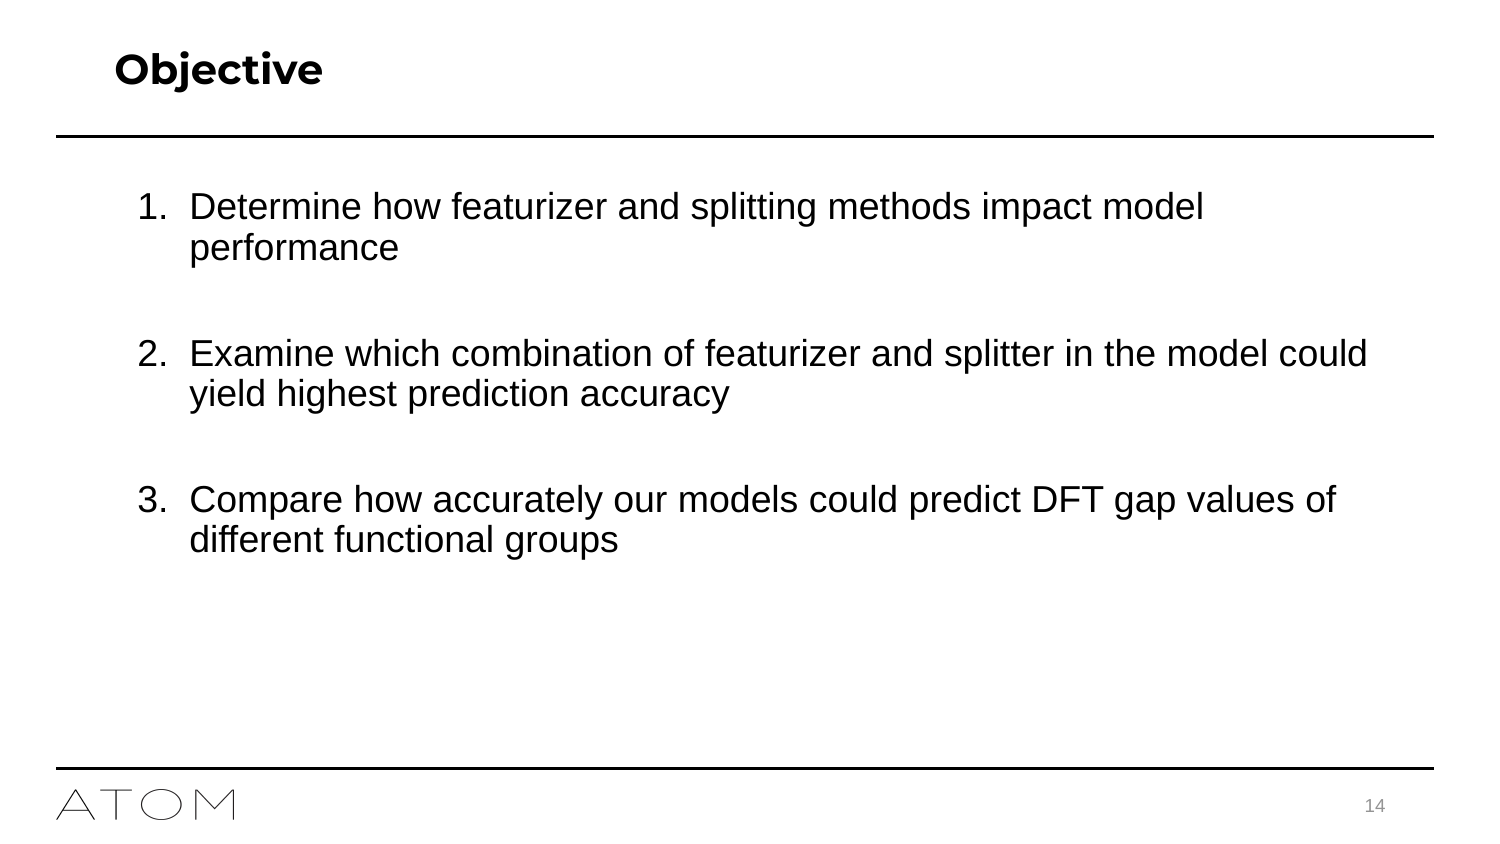

# Objective
Determine how featurizer and splitting methods impact model performance

Examine which combination of featurizer and splitter in the model could yield highest prediction accuracy

Compare how accurately our models could predict DFT gap values of different functional groups
14